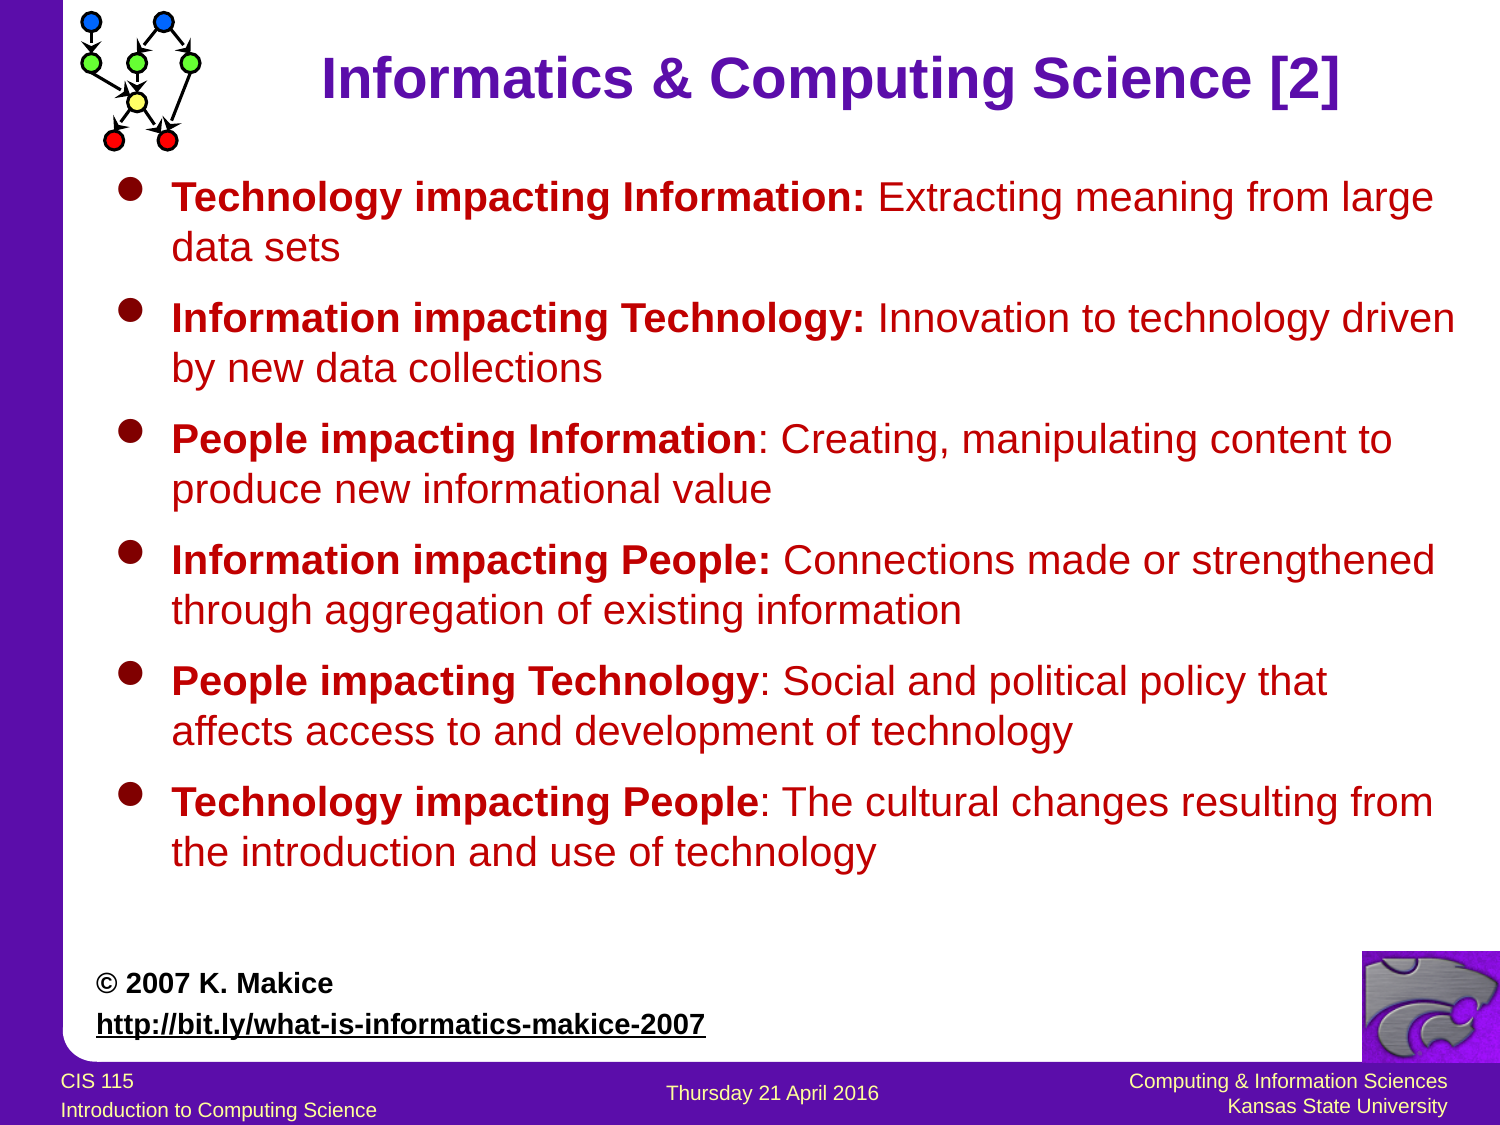

Informatics & Computing Science [2]
Technology impacting Information: Extracting meaning from large data sets
Information impacting Technology: Innovation to technology driven by new data collections
People impacting Information: Creating, manipulating content to produce new informational value
Information impacting People: Connections made or strengthened through aggregation of existing information
People impacting Technology: Social and political policy that affects access to and development of technology
Technology impacting People: The cultural changes resulting from the introduction and use of technology
© 2007 K. Makice
http://bit.ly/what-is-informatics-makice-2007